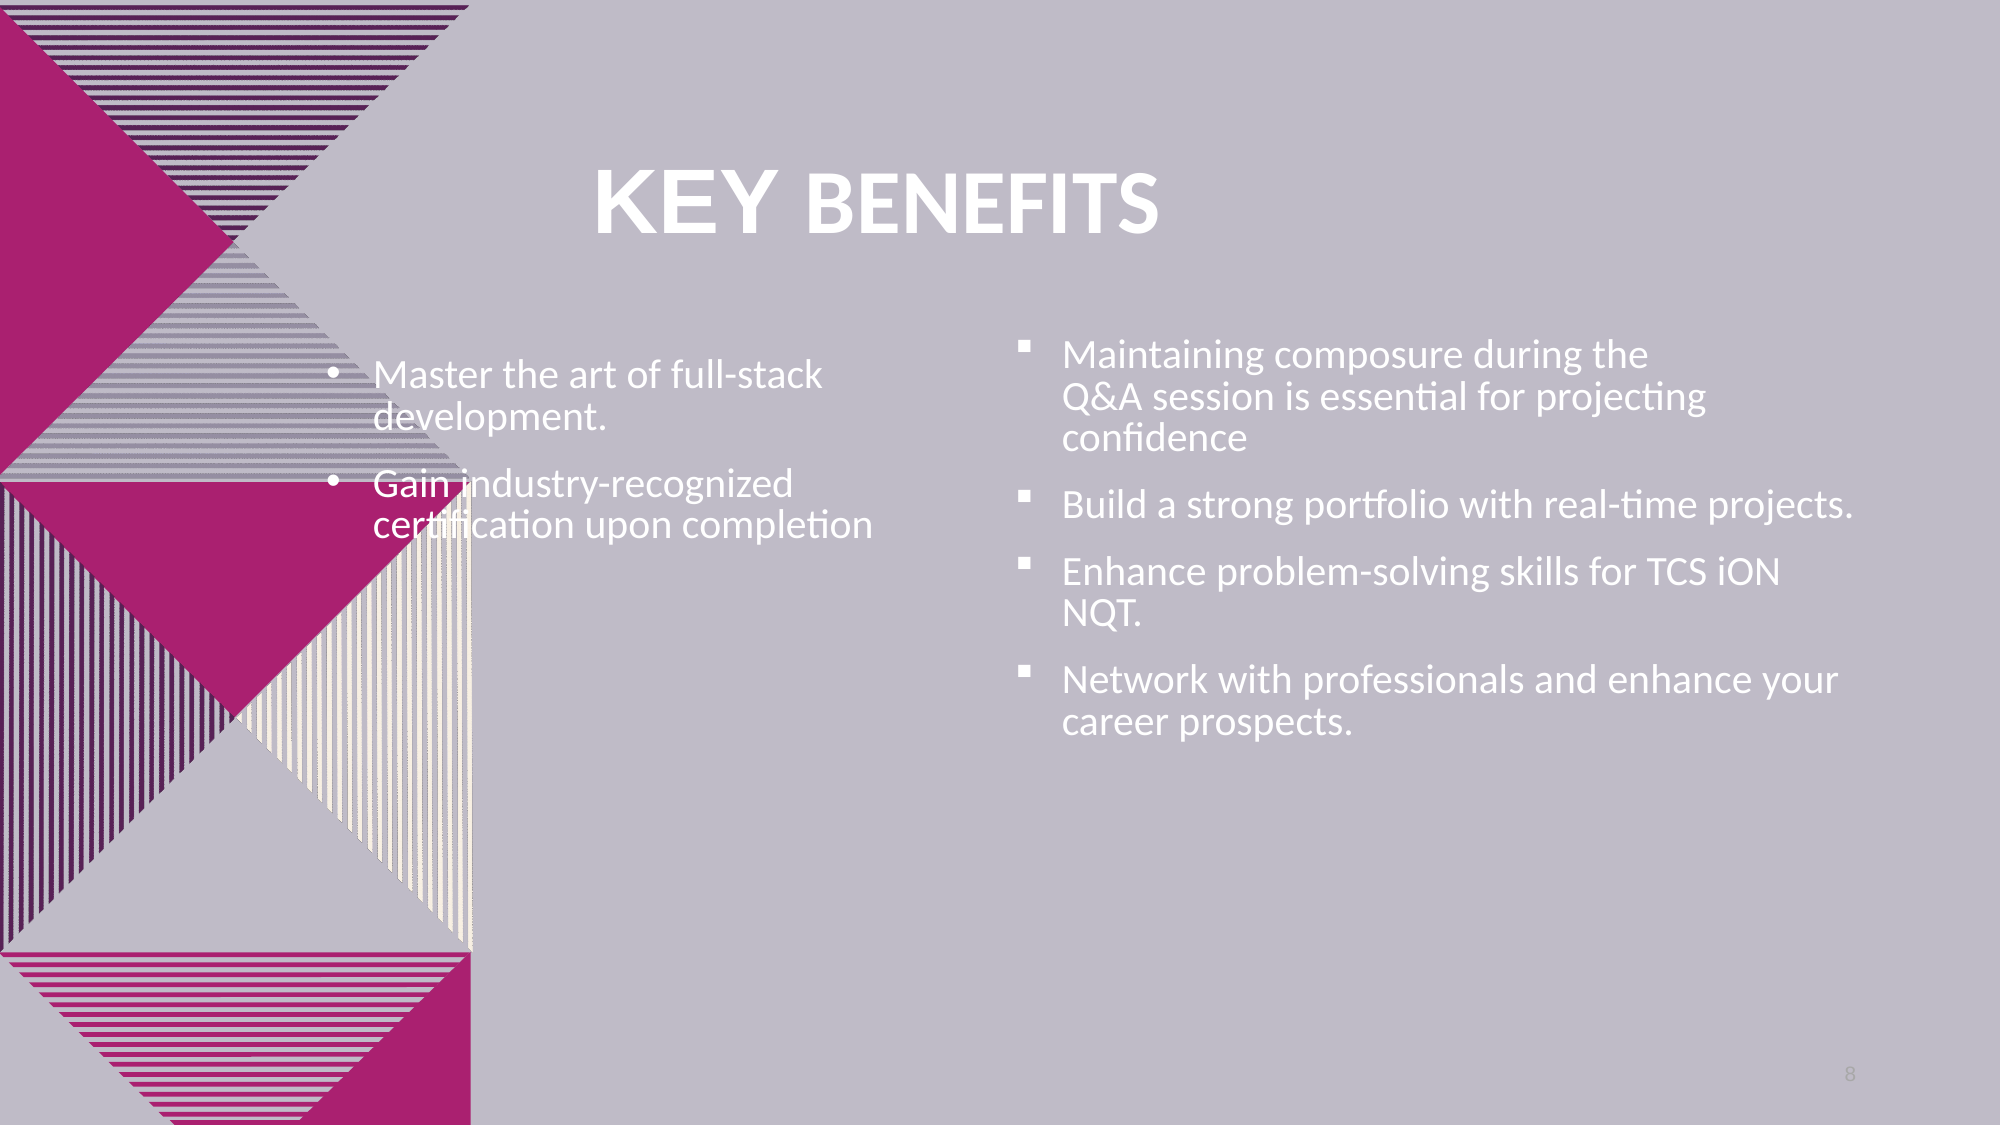

# Key Benefits
Maintaining composure during the Q&A session is essential for projecting confidence
Build a strong portfolio with real-time projects.
Enhance problem-solving skills for TCS iON NQT.
Network with professionals and enhance your career prospects.

Master the art of full-stack development.
Gain industry-recognized certification upon completion

8